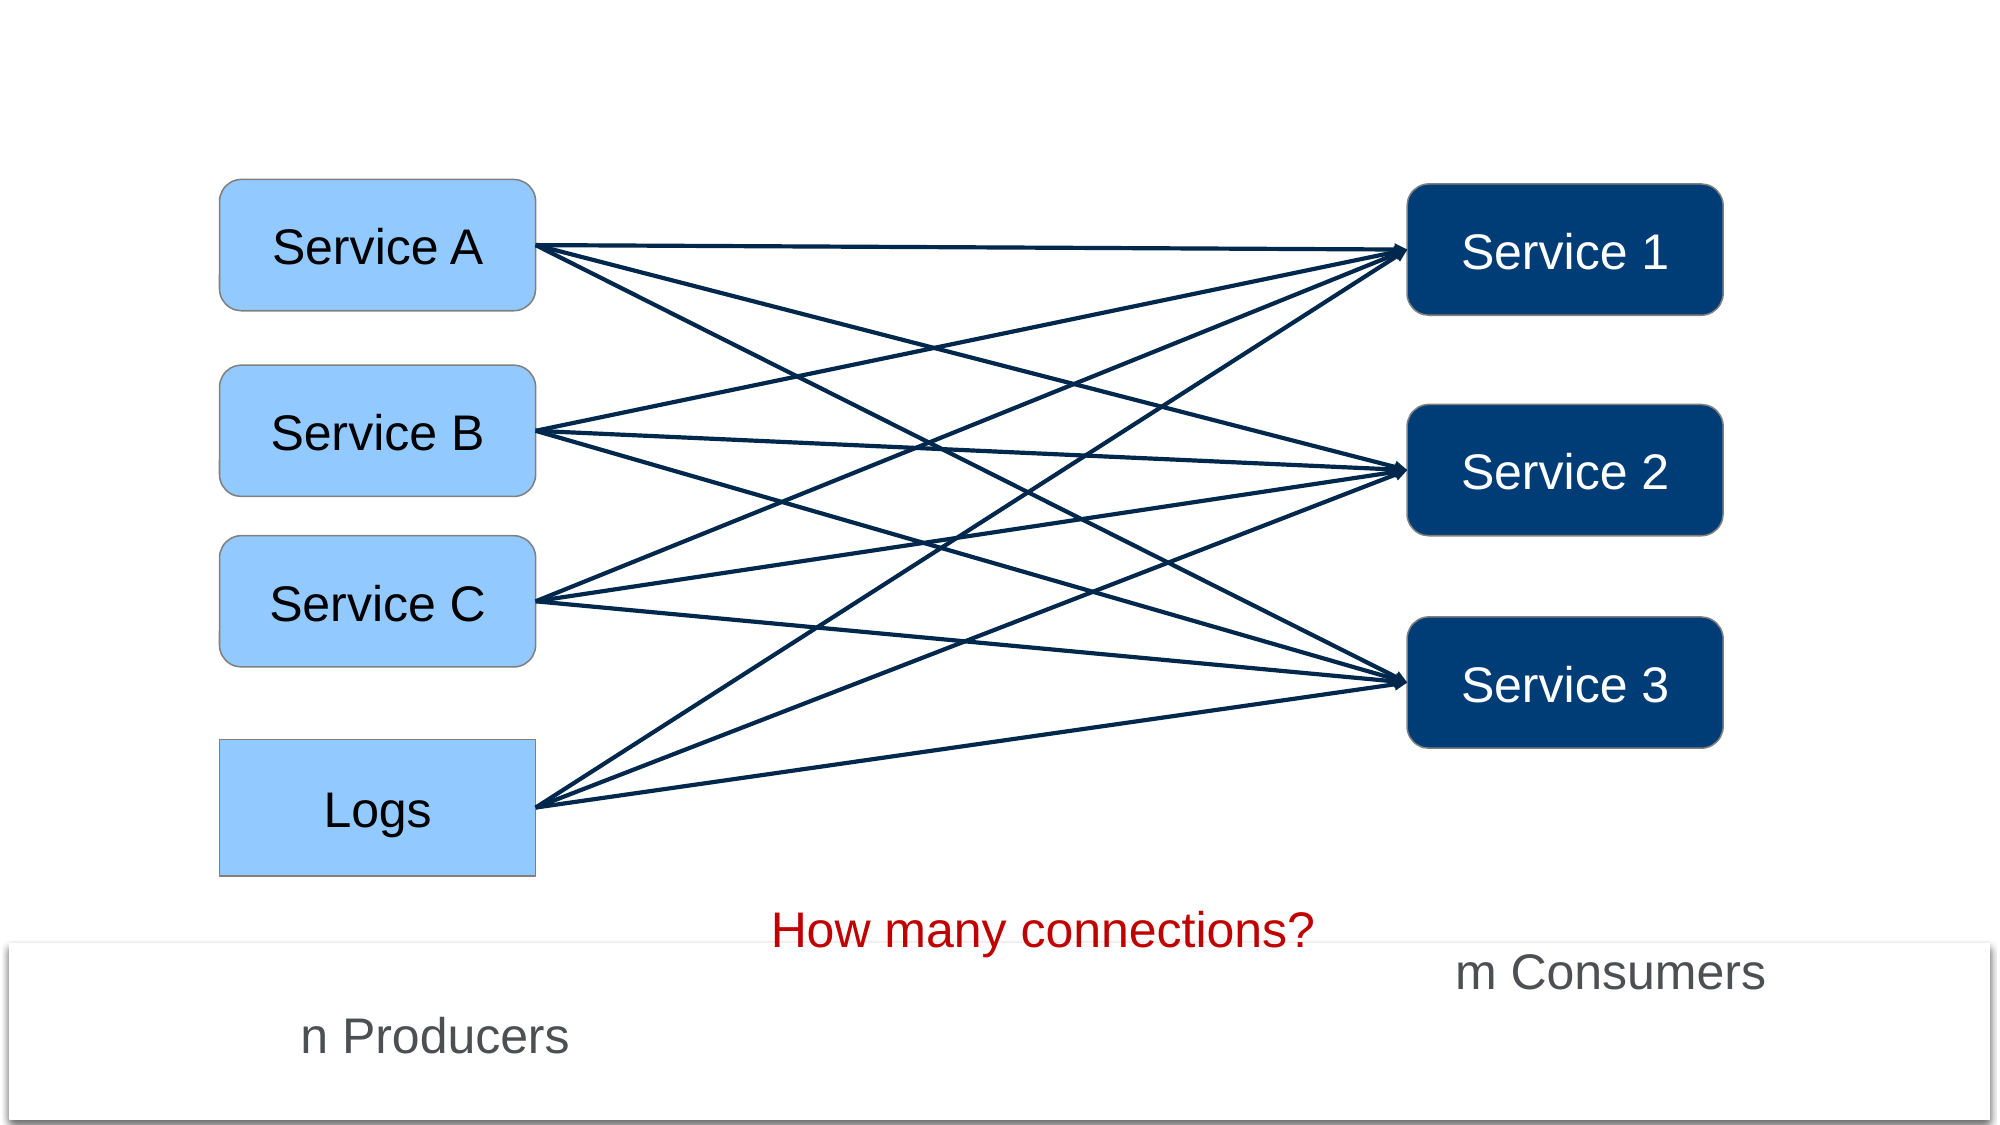

Service A
Service 1
Service B
Service 2
Service C
Service 3
Logs
How many connections?
m Consumers
n Producers